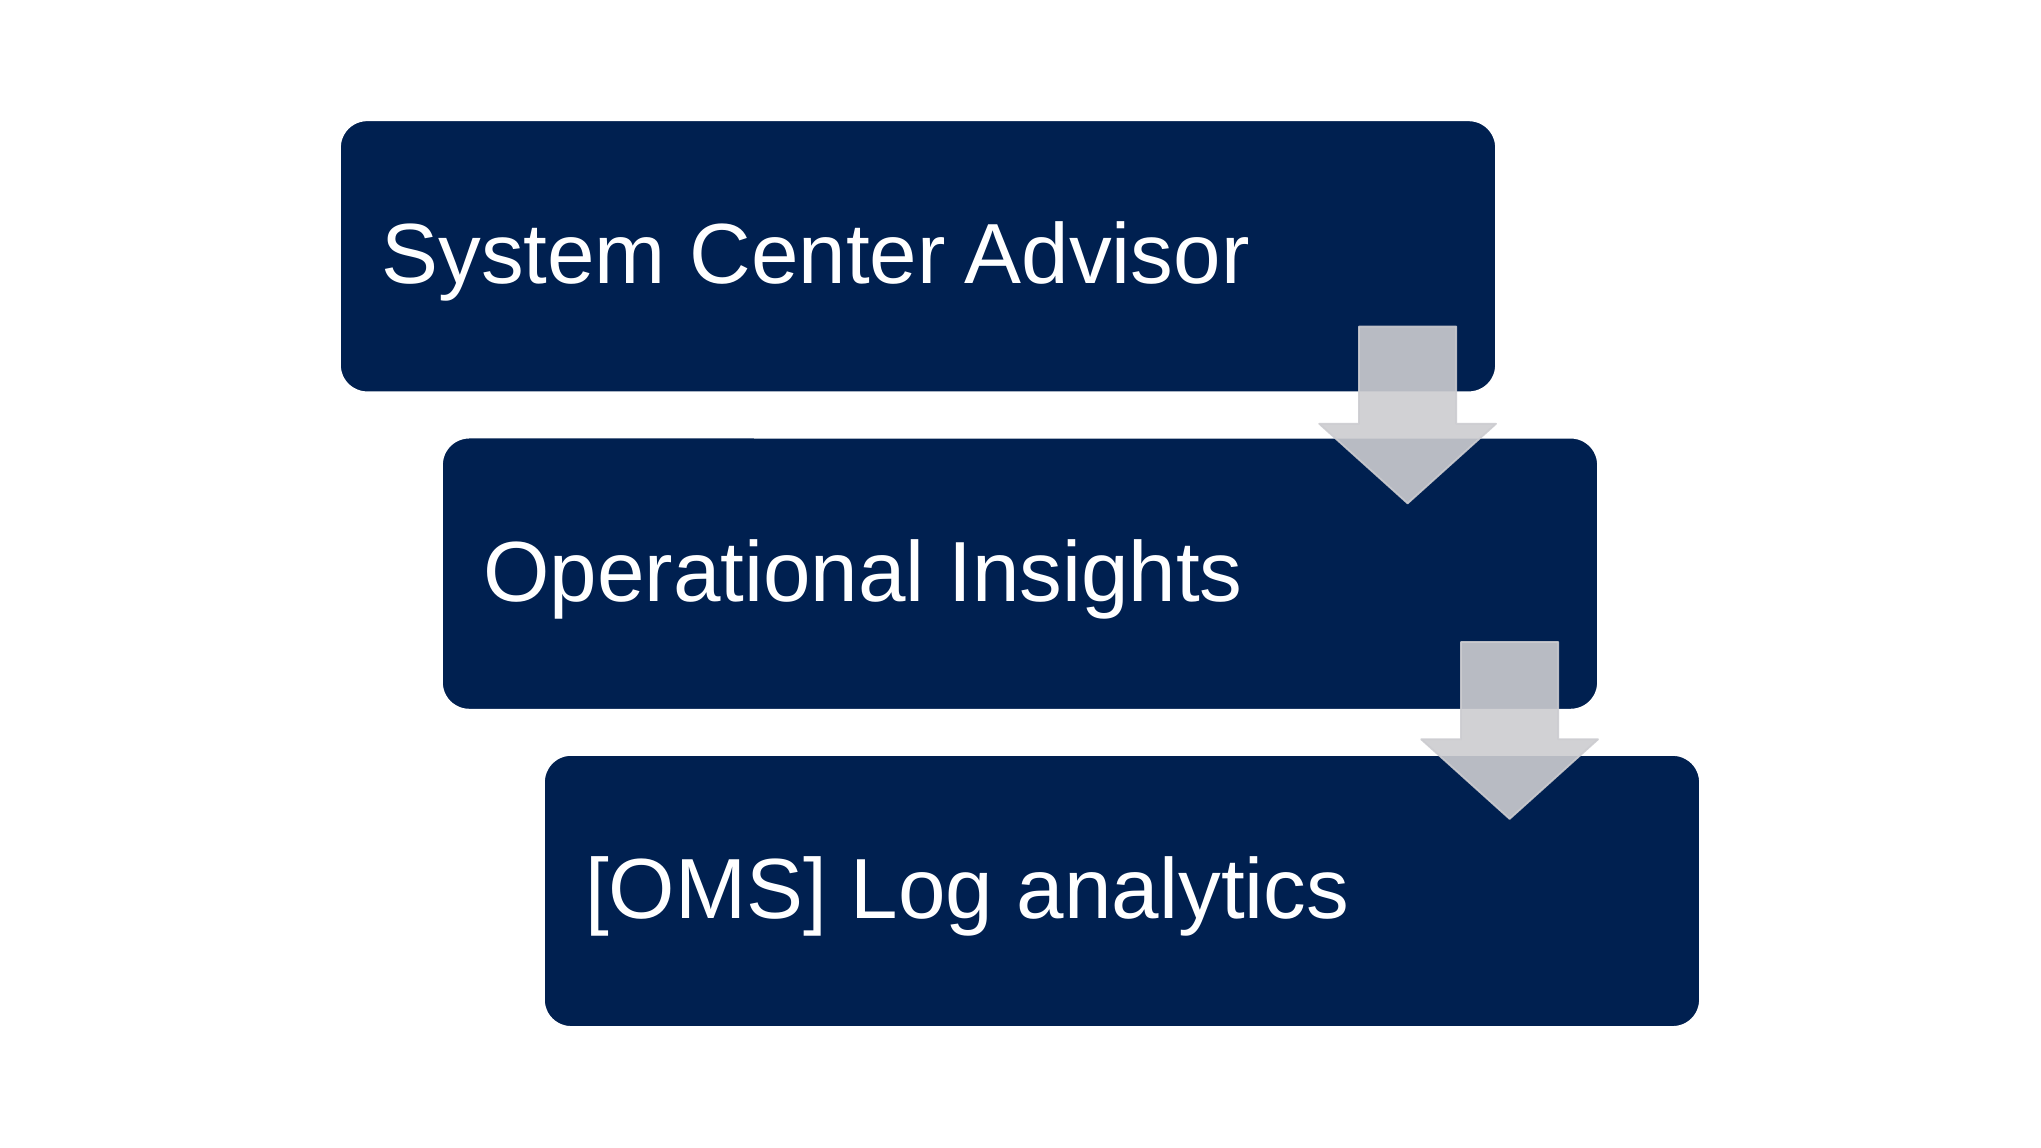

System Center Advisor
Operational Insights
[OMS] Log analytics